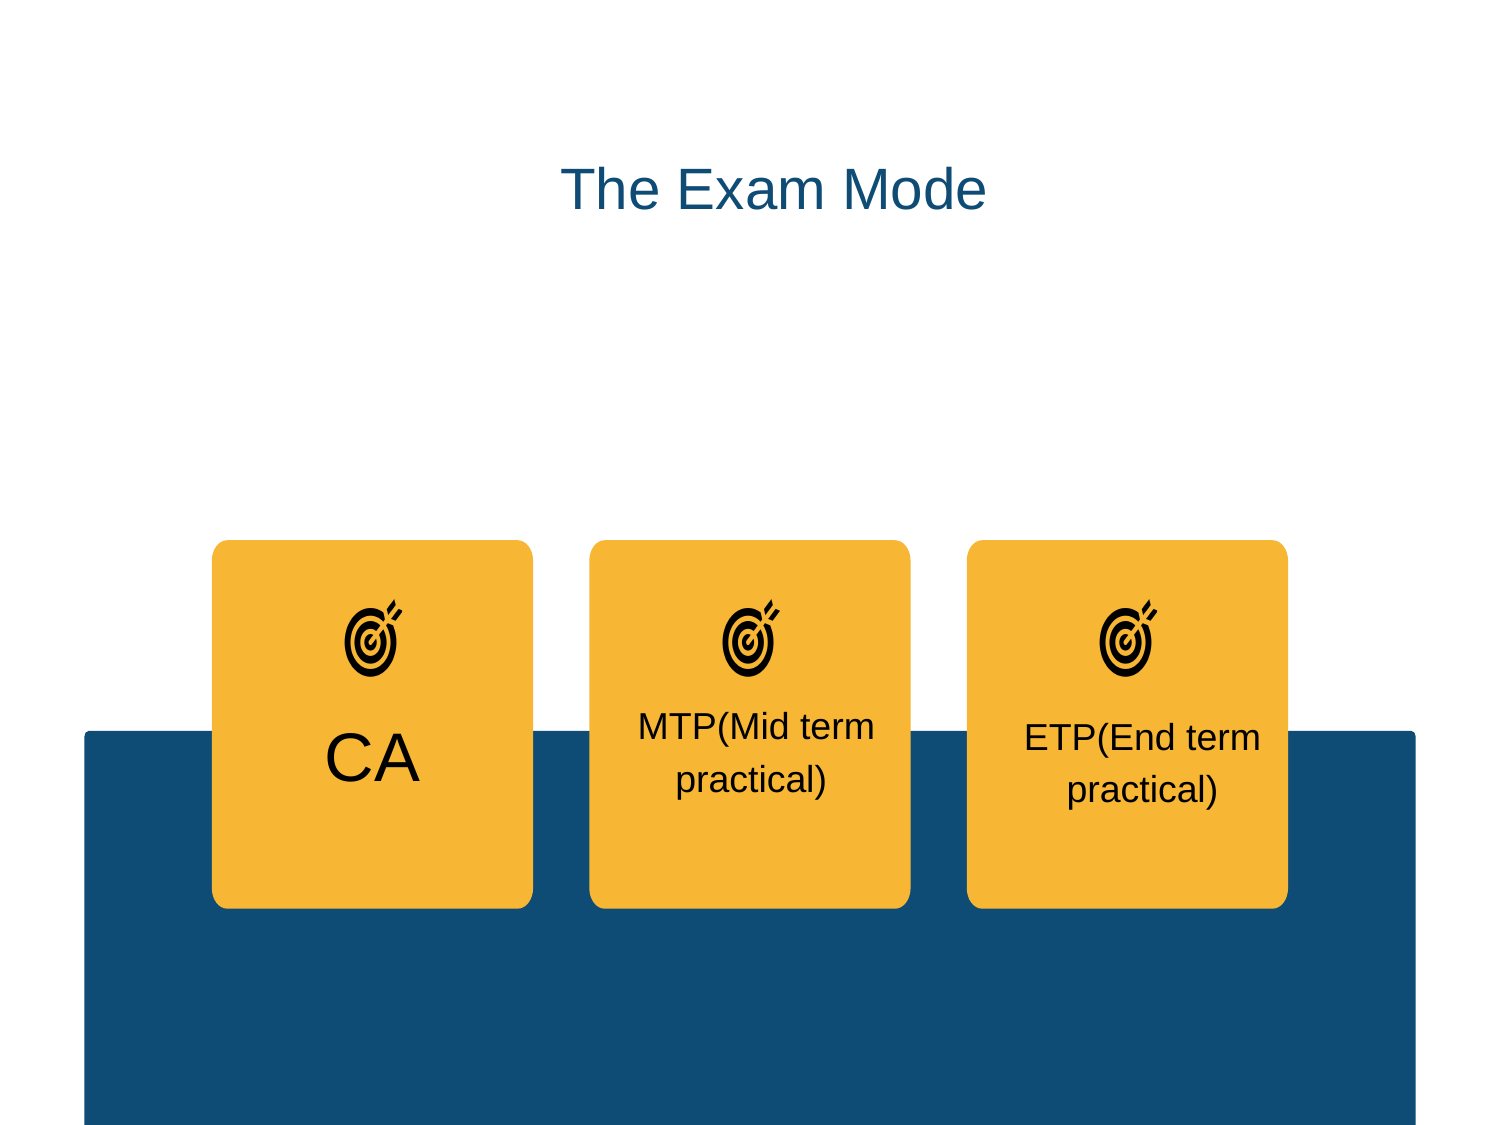

The Exam Mode

MTP(Mid term practical)

CA

ETP(End term practical)